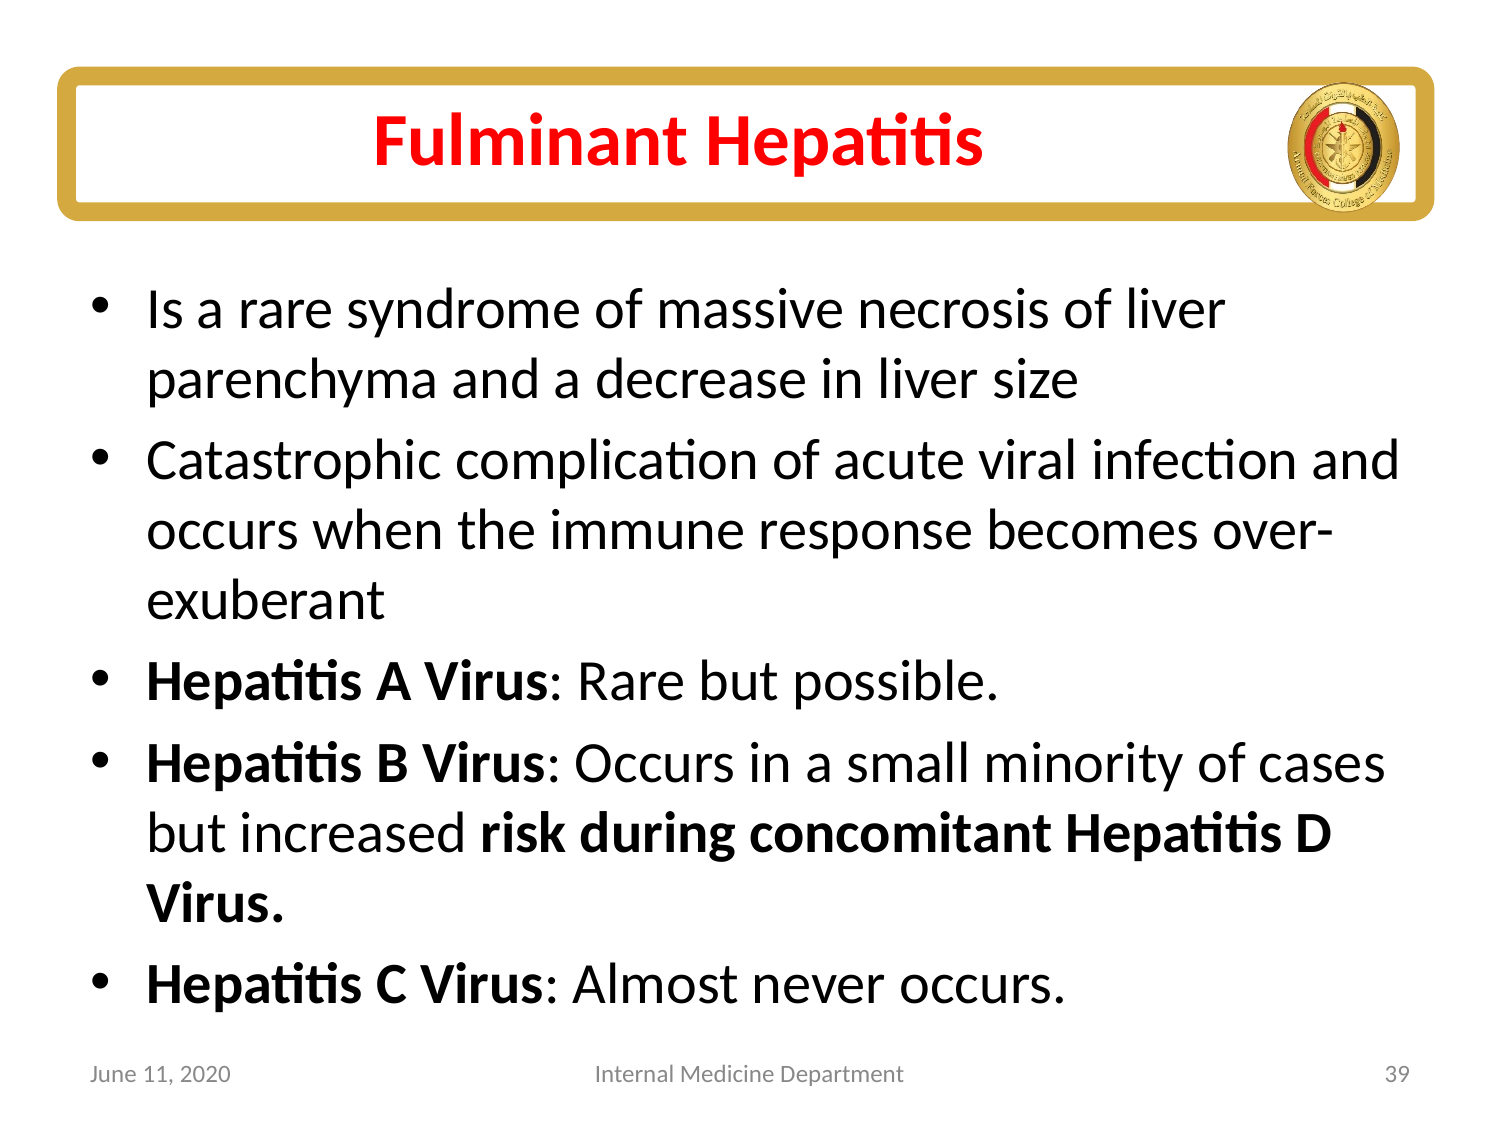

# Fulminant Hepatitis
Is a rare syndrome of massive necrosis of liver parenchyma and a decrease in liver size
Catastrophic complication of acute viral infection and occurs when the immune response becomes over-exuberant
Hepatitis A Virus: Rare but possible.
Hepatitis B Virus: Occurs in a small minority of cases but increased risk during concomitant Hepatitis D Virus.
Hepatitis C Virus: Almost never occurs.

June 11, 2020
Internal Medicine Department
39